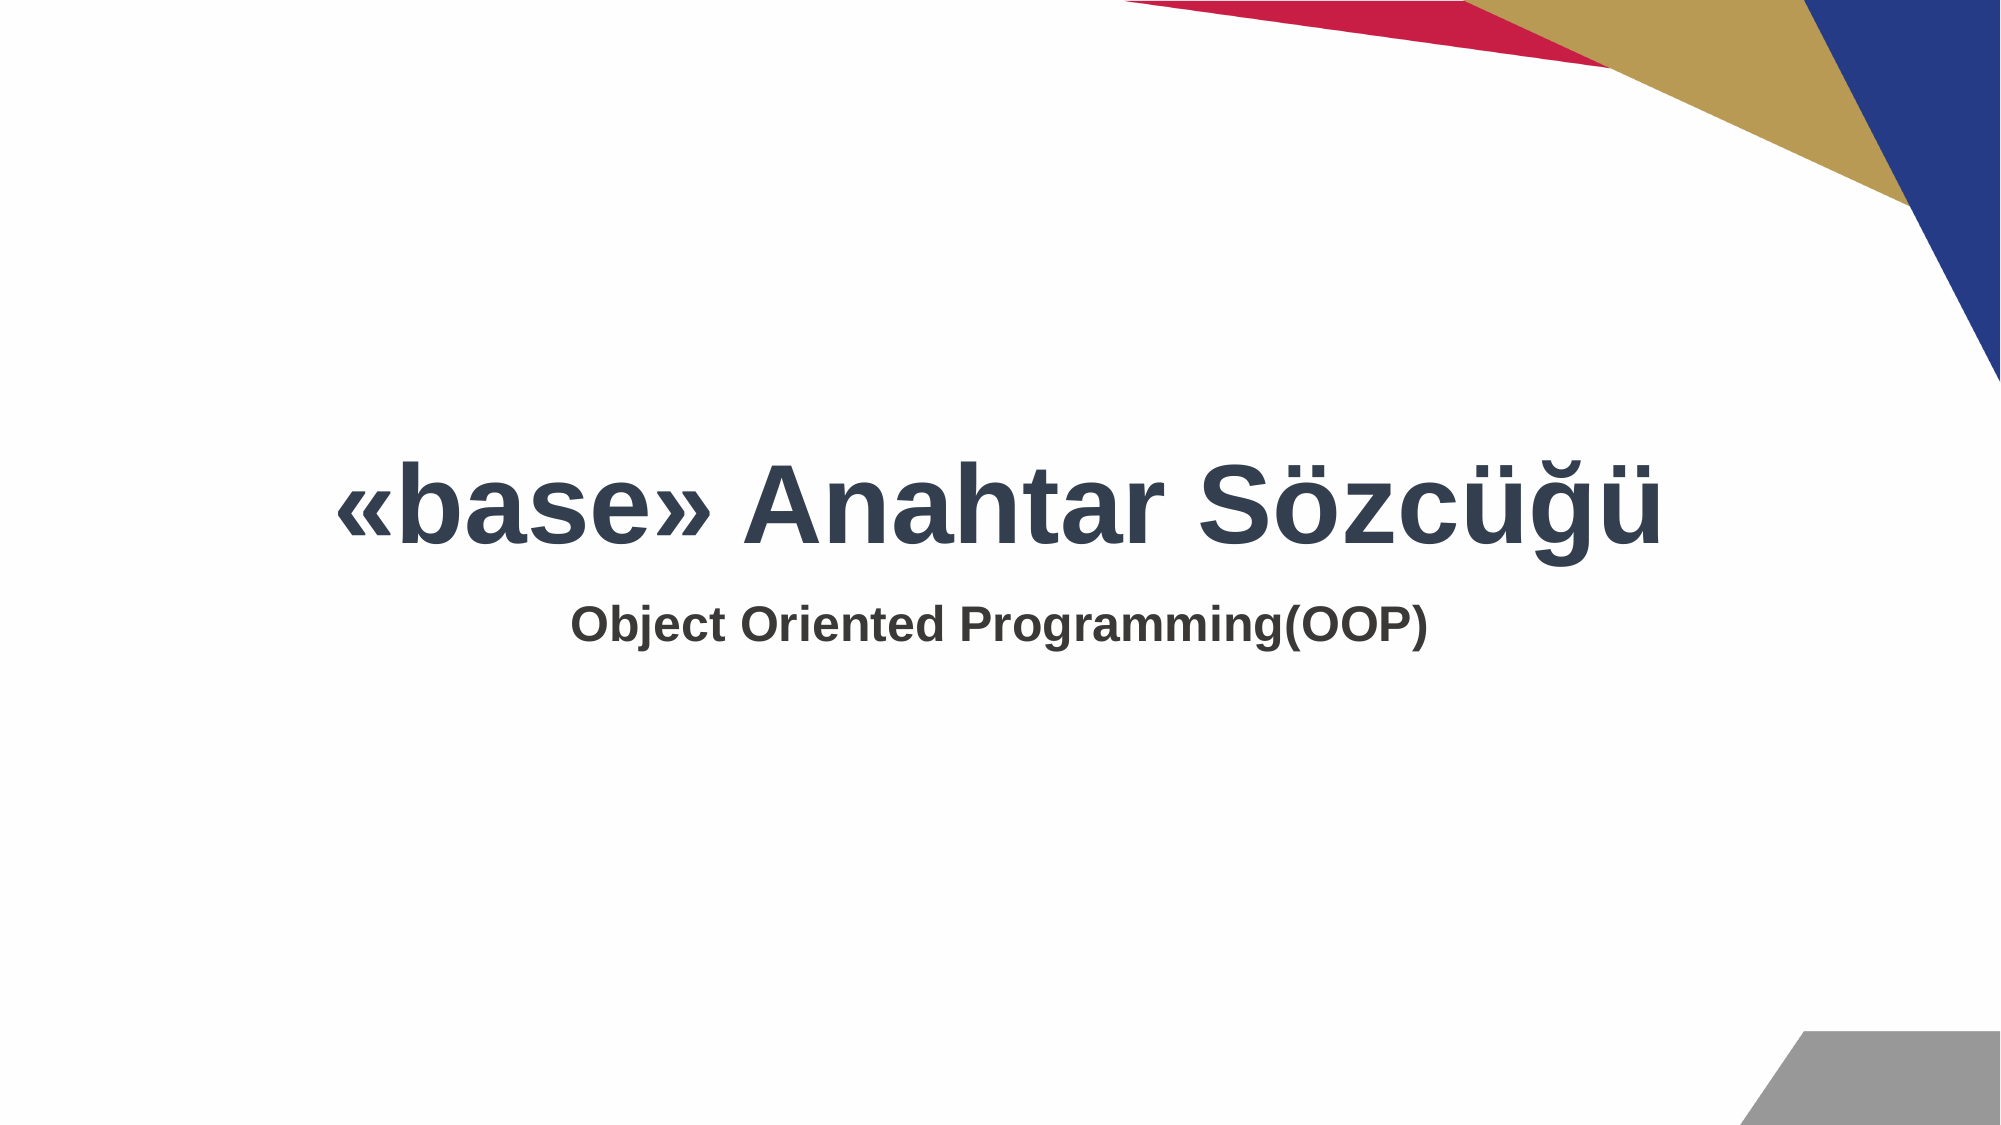

# «base» Anahtar Sözcüğü
Object Oriented Programming(OOP)